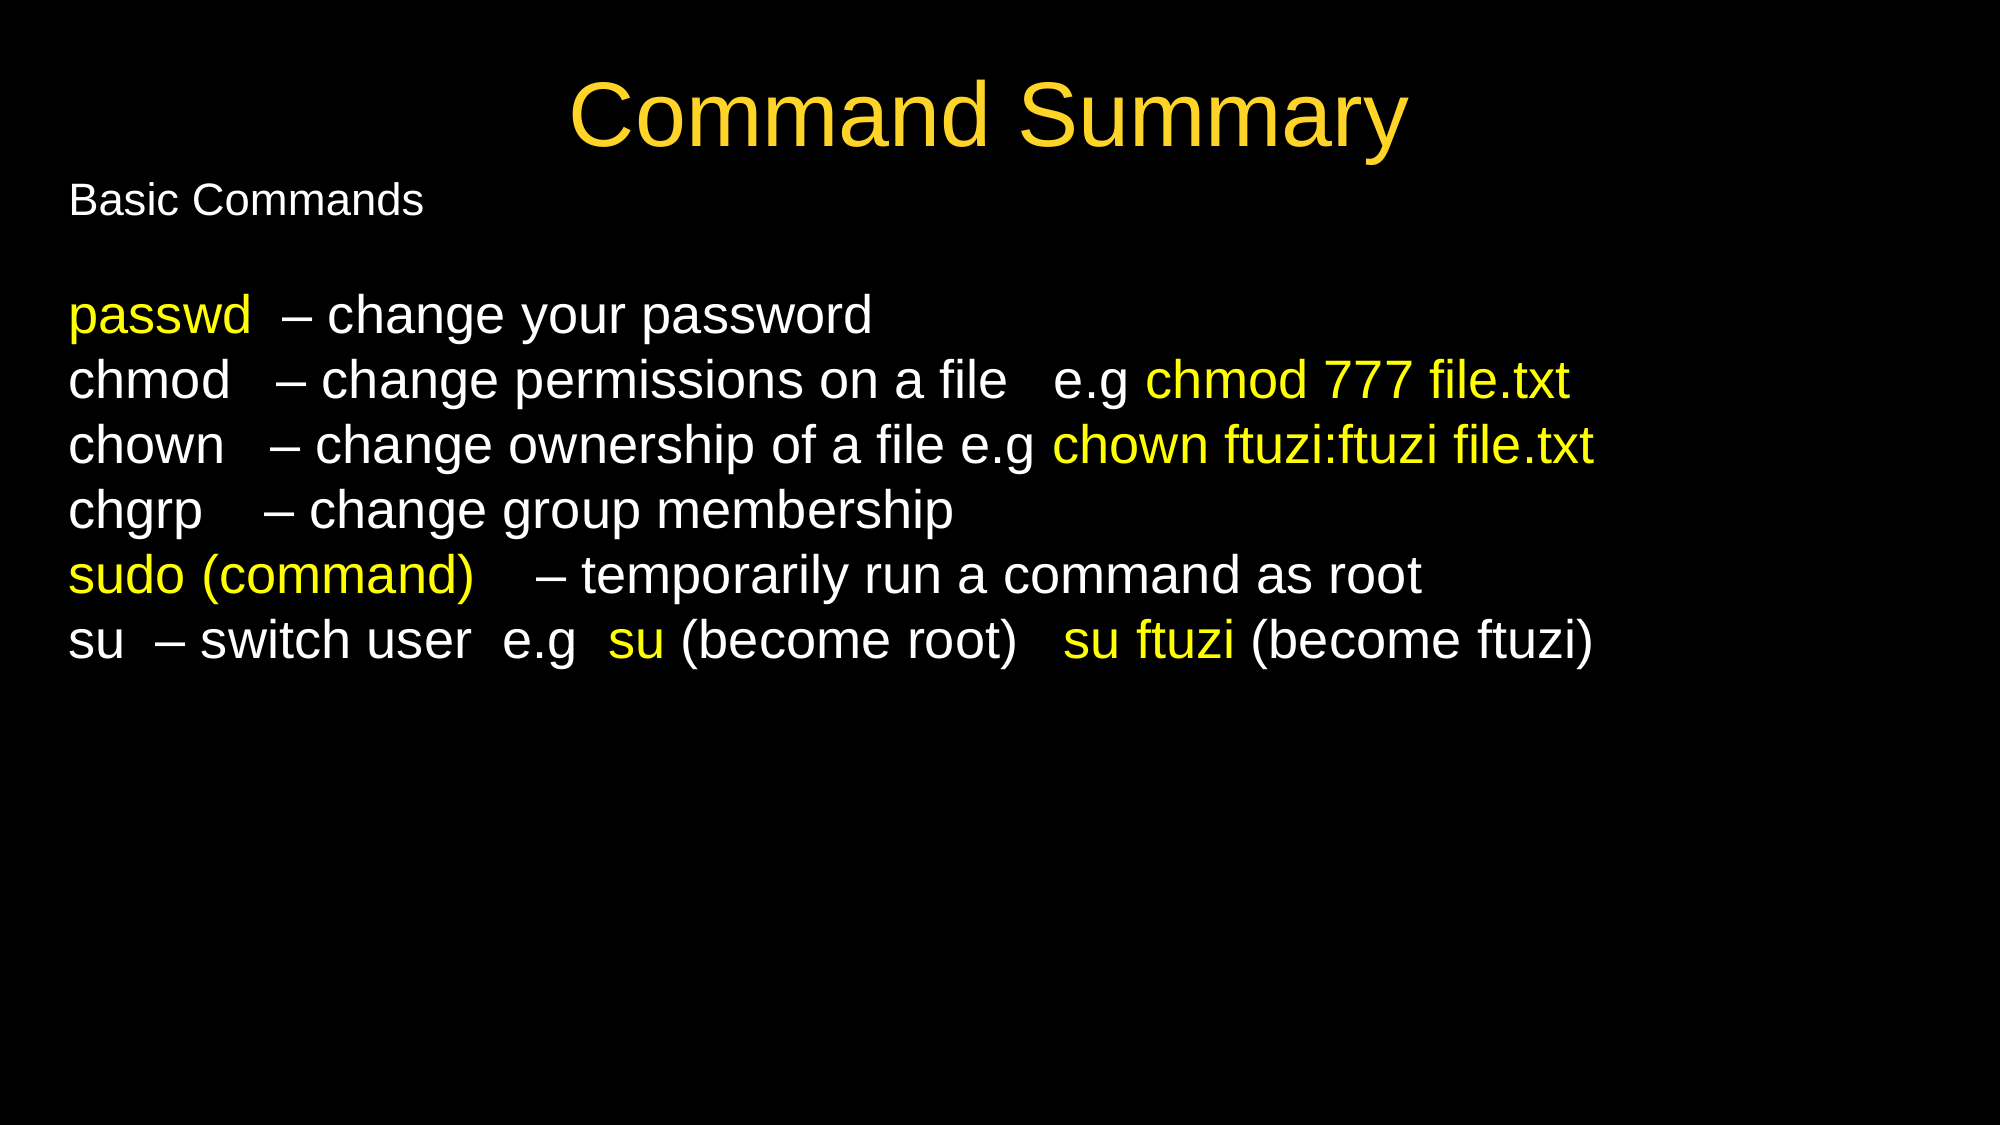

Command Summary
Basic Commands

passwd  – change your password
chmod   – change permissions on a file   e.g chmod 777 file.txt
chown   – change ownership of a file e.g chown ftuzi:ftuzi file.txt
chgrp    – change group membership
sudo (command)    – temporarily run a command as root
su  – switch user  e.g  su (become root)   su ftuzi (become ftuzi)